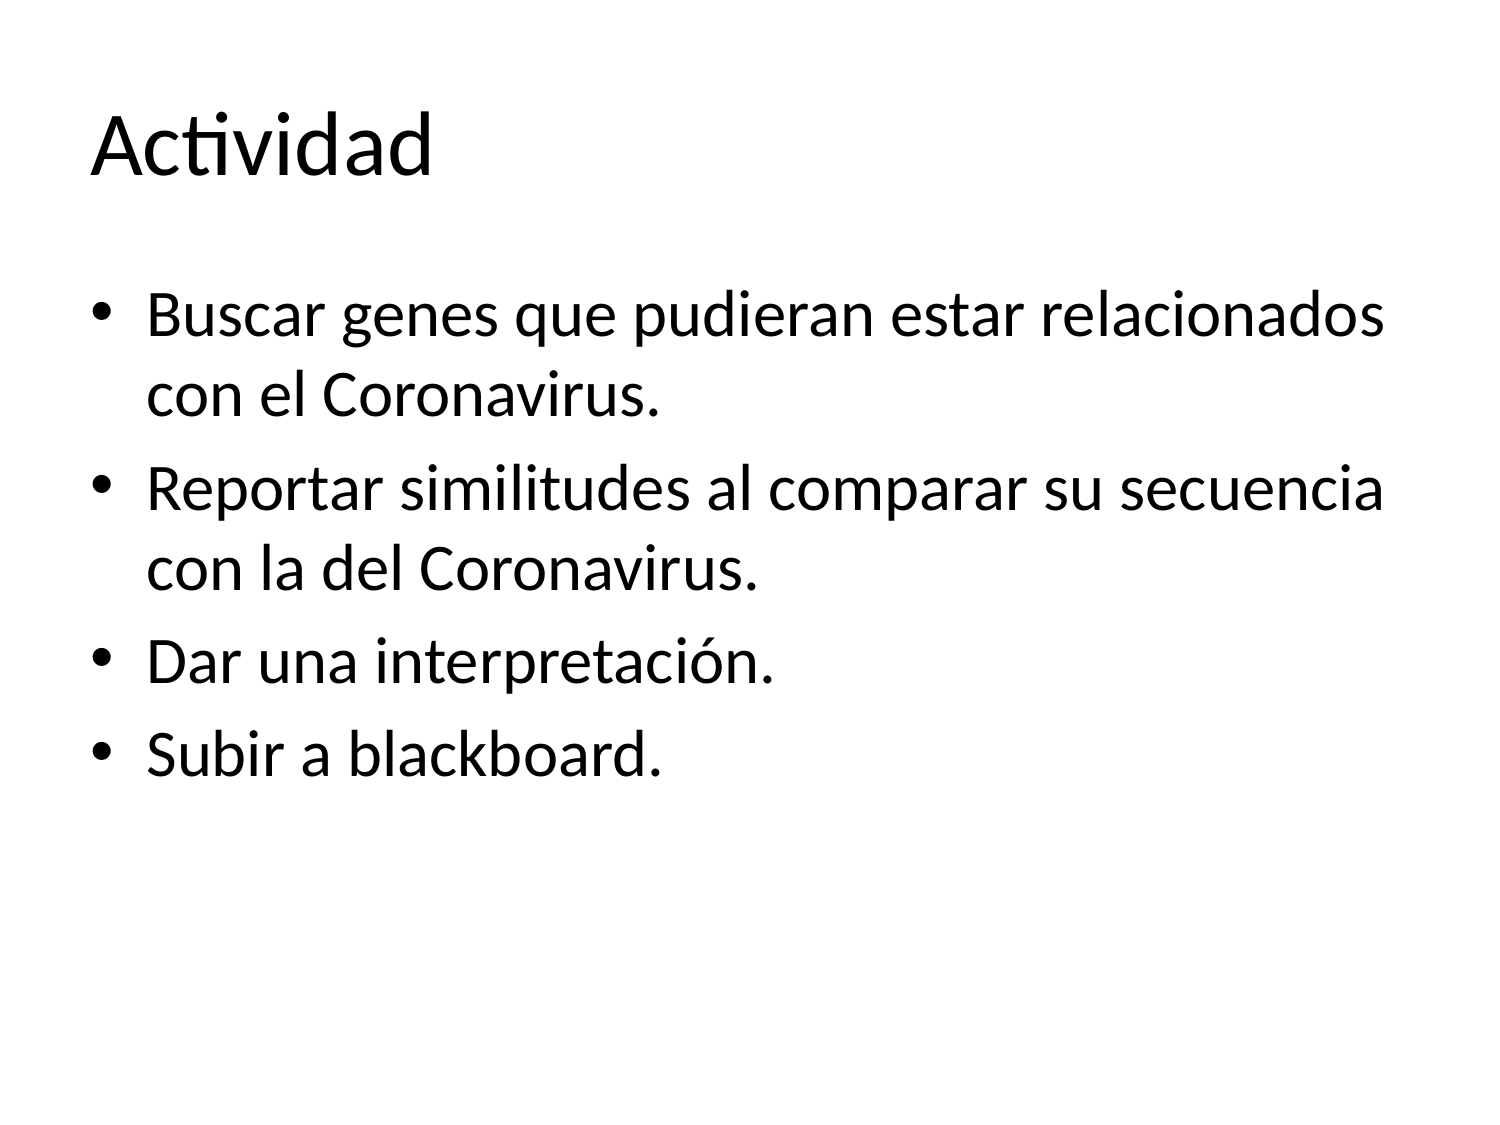

# Actividad
Buscar genes que pudieran estar relacionados con el Coronavirus.
Reportar similitudes al comparar su secuencia con la del Coronavirus.
Dar una interpretación.
Subir a blackboard.